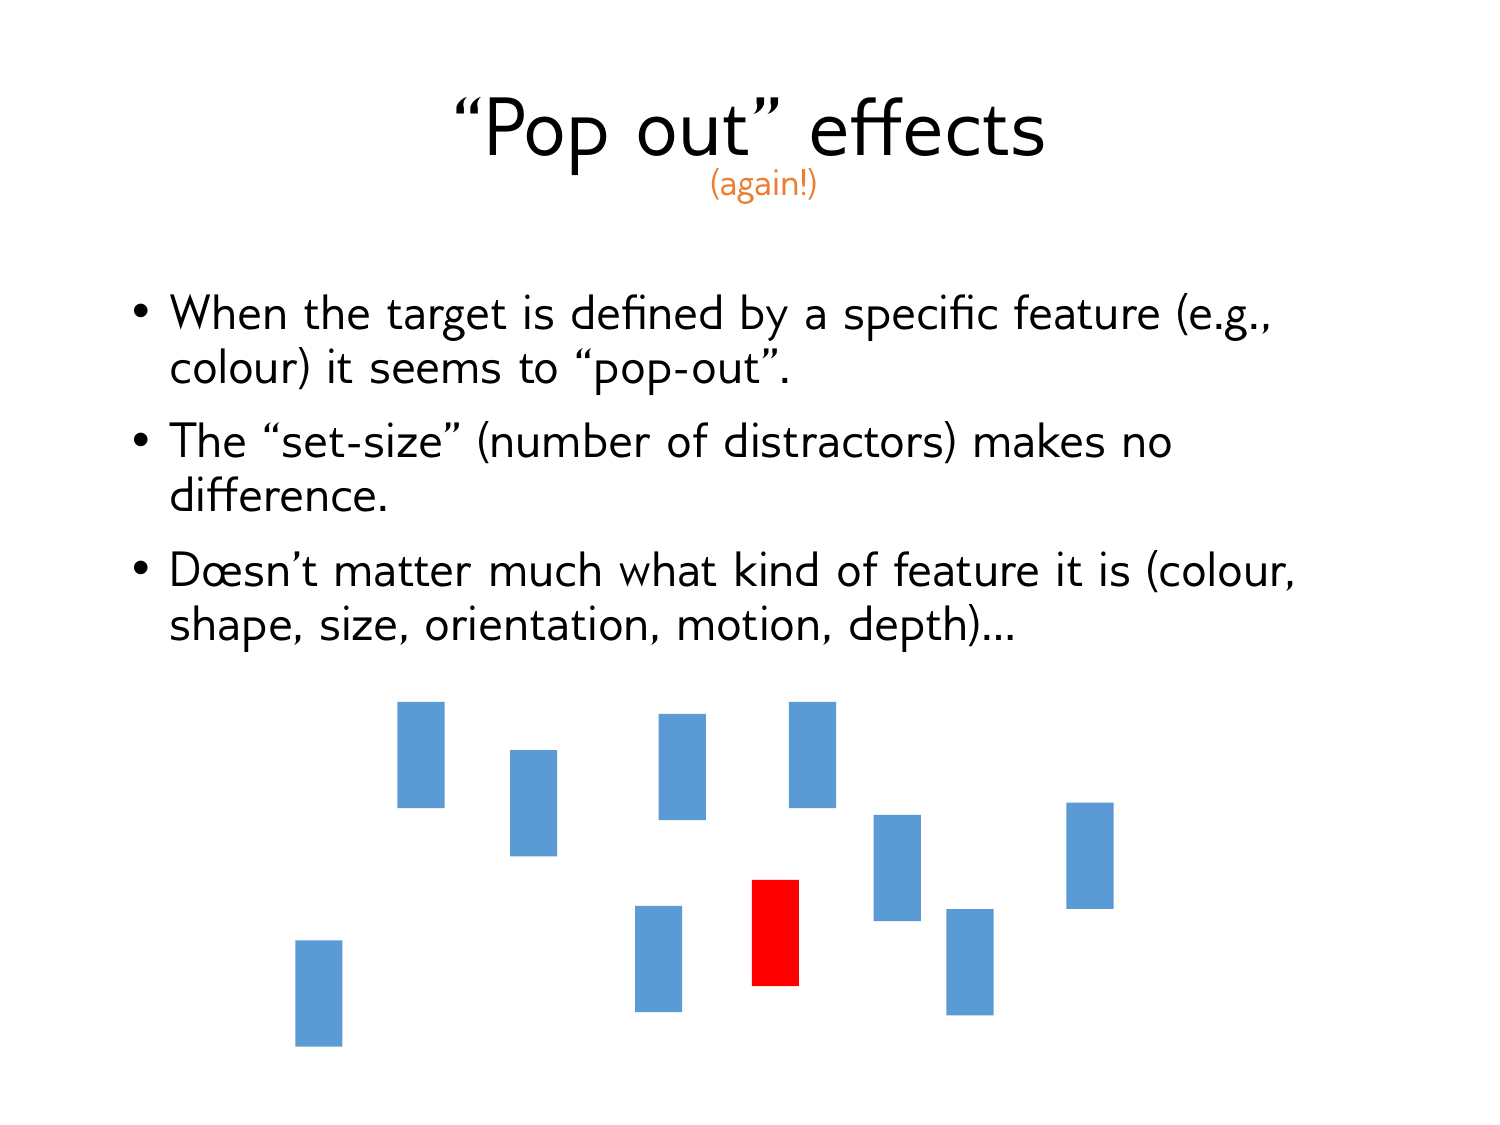

# “Pop out” effects
(again!)
When the target is defined by a specific feature (e.g., colour) it seems to “pop-out”.
The “set-size” (number of distractors) makes no difference.
Doesn’t matter much what kind of feature it is (colour, shape, size, orientation, motion, depth)…